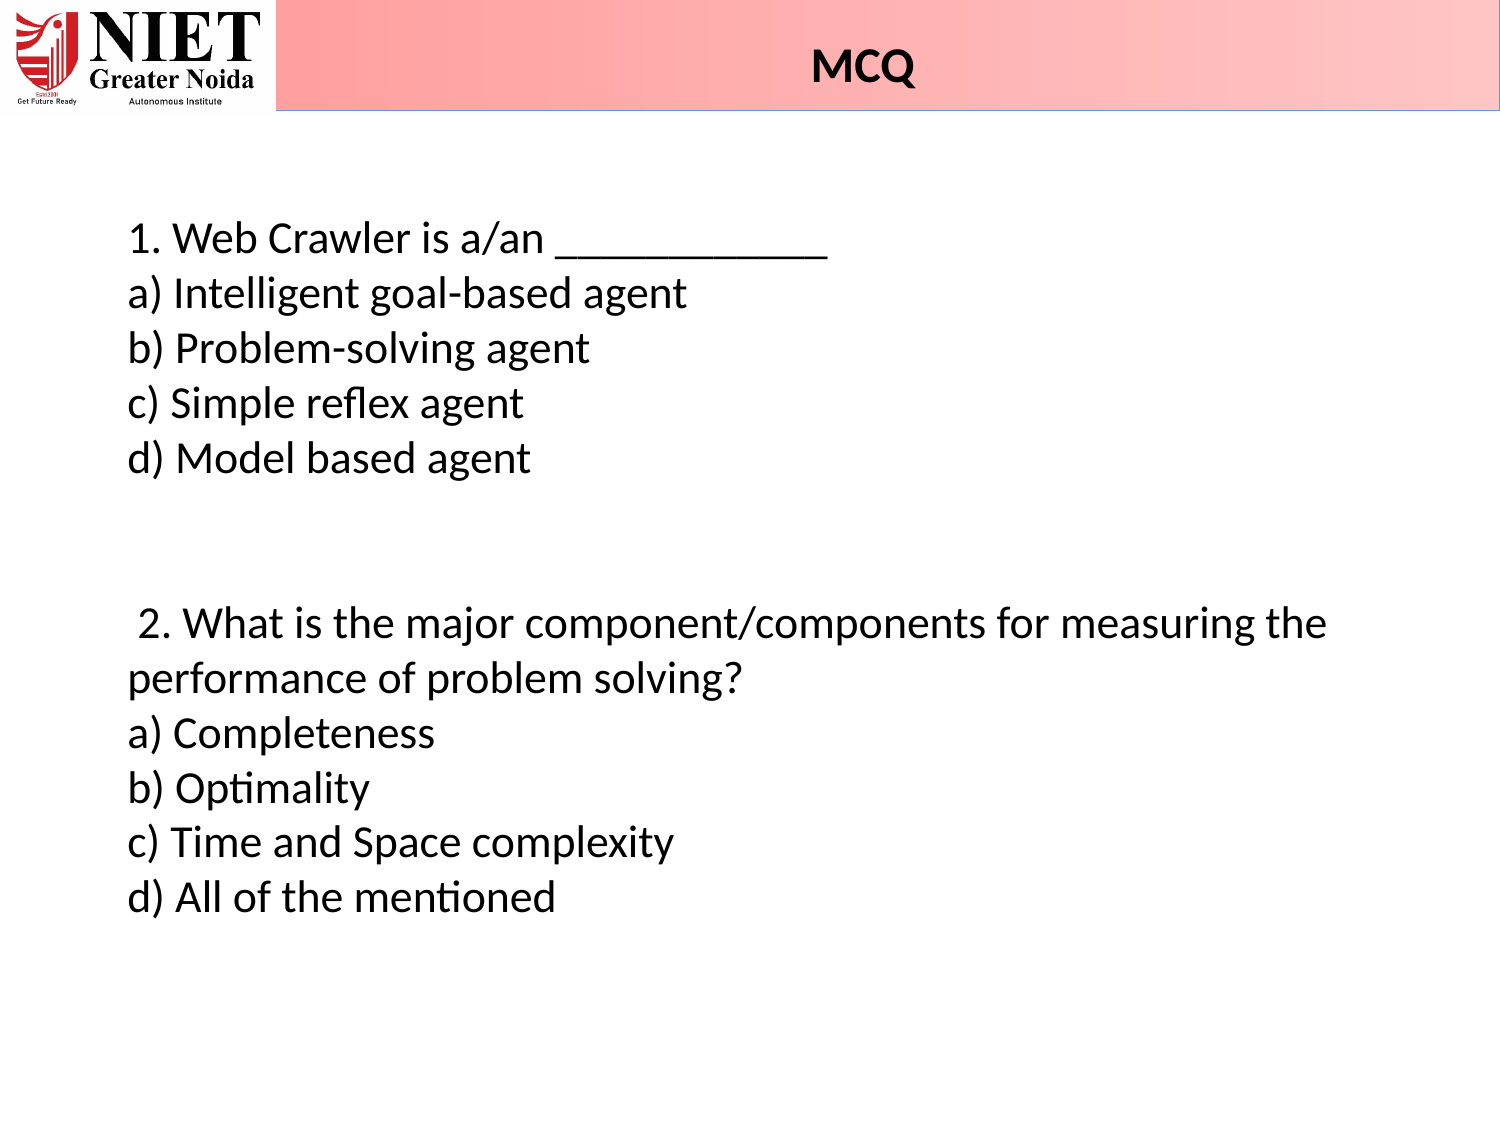

MCQ
1. Web Crawler is a/an ____________
a) Intelligent goal-based agent
b) Problem-solving agent
c) Simple reflex agent
d) Model based agent
 2. What is the major component/components for measuring the performance of problem solving?
a) Completeness
b) Optimality
c) Time and Space complexity
d) All of the mentioned